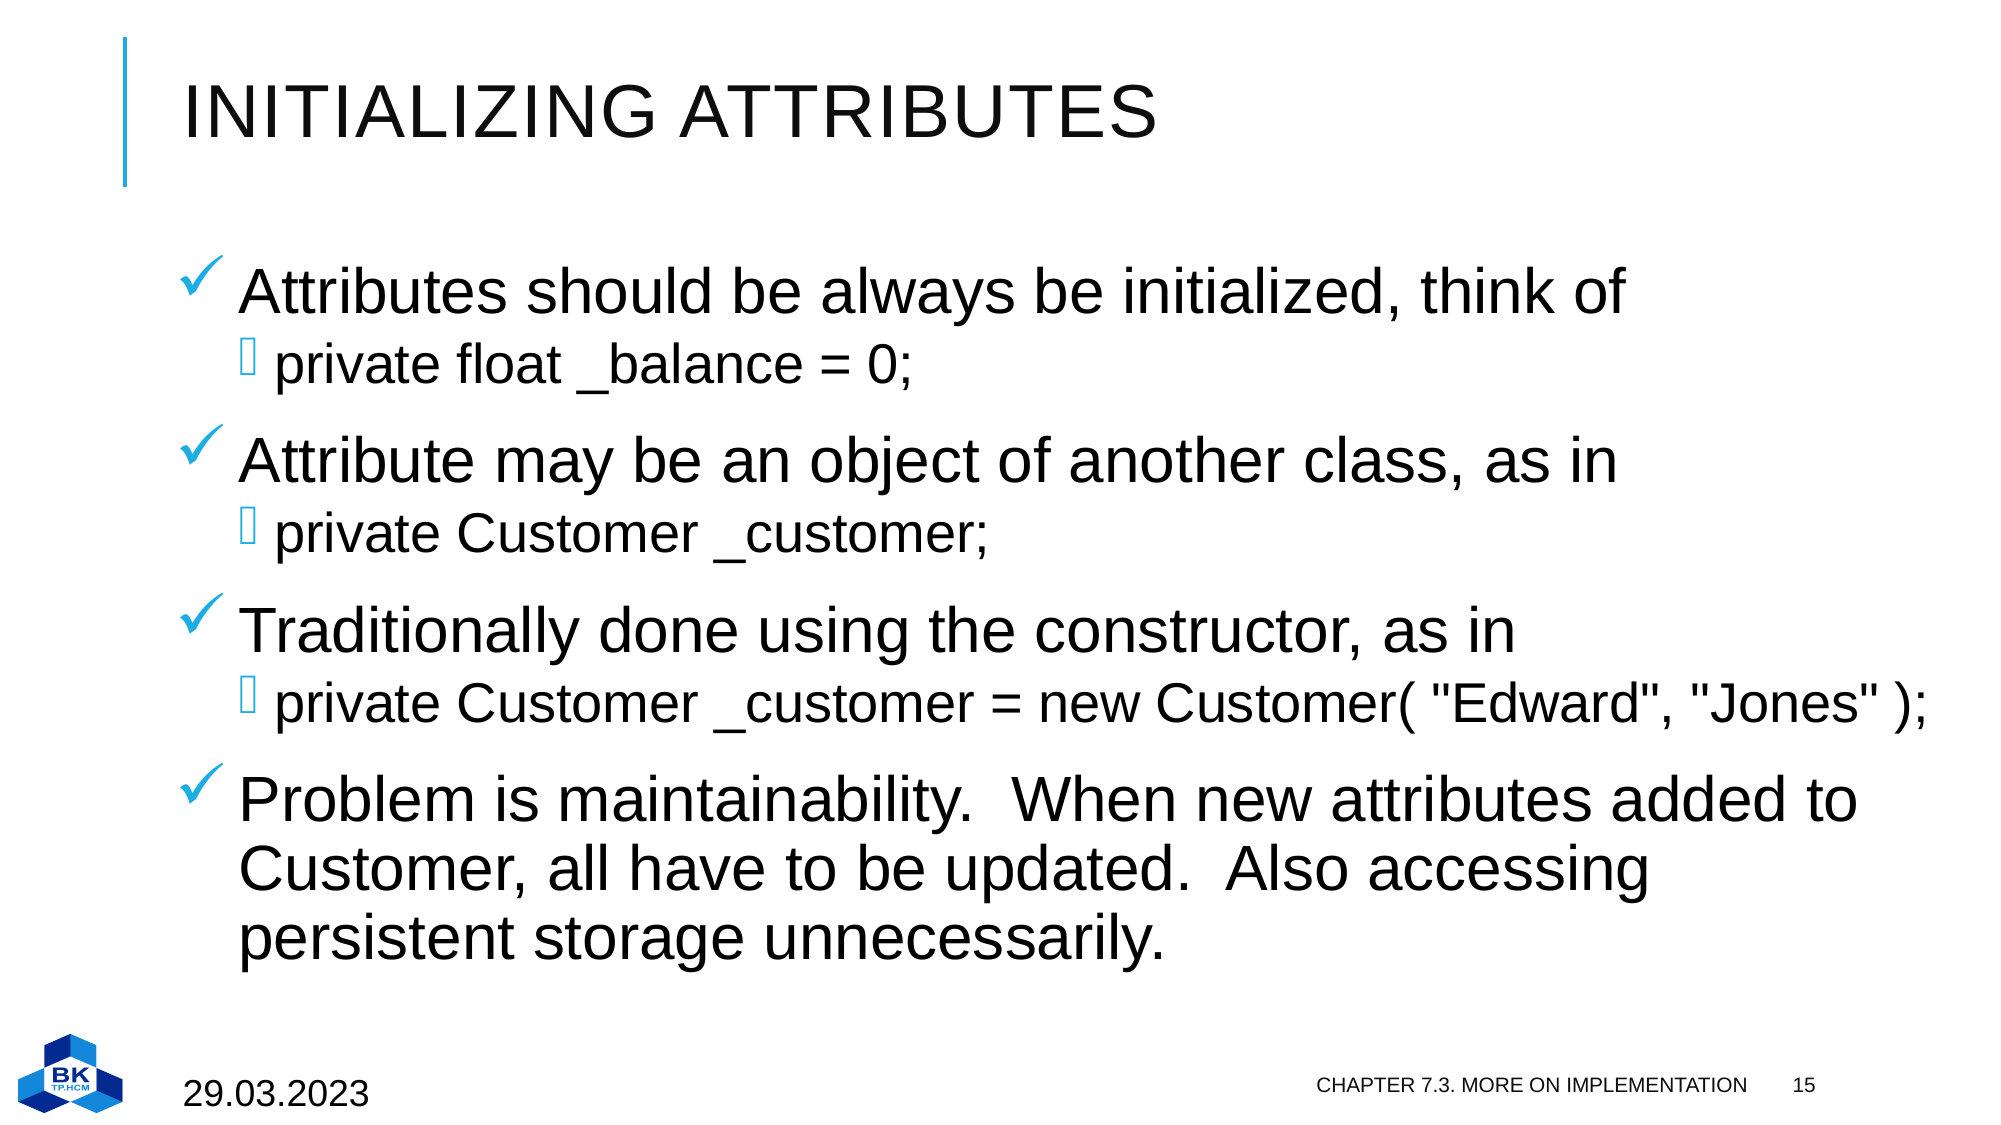

# Initializing Attributes
Attributes should be always be initialized, think of
private float _balance = 0;
Attribute may be an object of another class, as in
private Customer _customer;
Traditionally done using the constructor, as in
private Customer _customer = new Customer( "Edward", "Jones" );
Problem is maintainability.  When new attributes added to Customer, all have to be updated.  Also accessing persistent storage unnecessarily.
29.03.2023
Chapter 7.3. More on Implementation
15